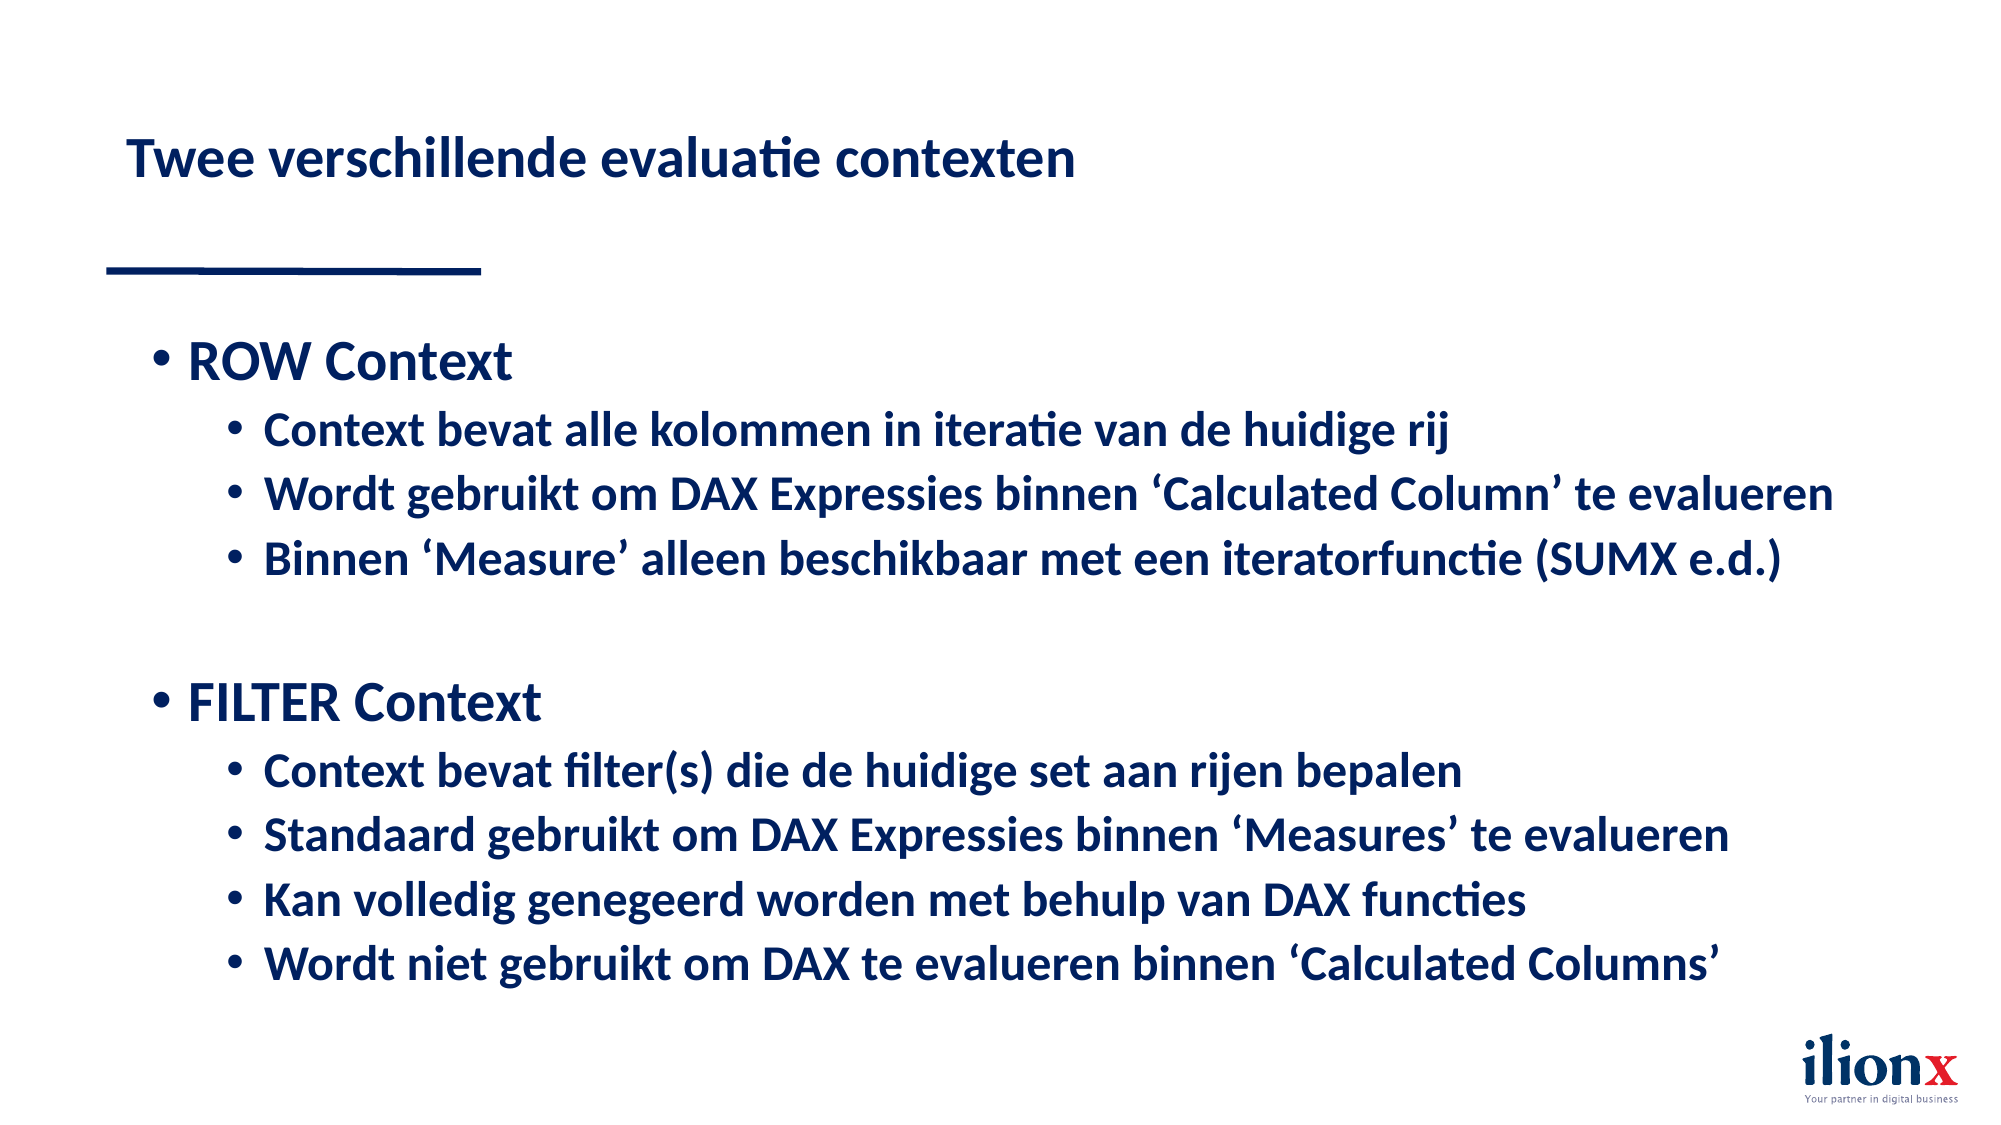

# Twee verschillende evaluatie contexten
ROW Context
Context bevat alle kolommen in iteratie van de huidige rij
Wordt gebruikt om DAX Expressies binnen ‘Calculated Column’ te evalueren
Binnen ‘Measure’ alleen beschikbaar met een iteratorfunctie (SUMX e.d.)

FILTER Context
Context bevat filter(s) die de huidige set aan rijen bepalen
Standaard gebruikt om DAX Expressies binnen ‘Measures’ te evalueren
Kan volledig genegeerd worden met behulp van DAX functies
Wordt niet gebruikt om DAX te evalueren binnen ‘Calculated Columns’